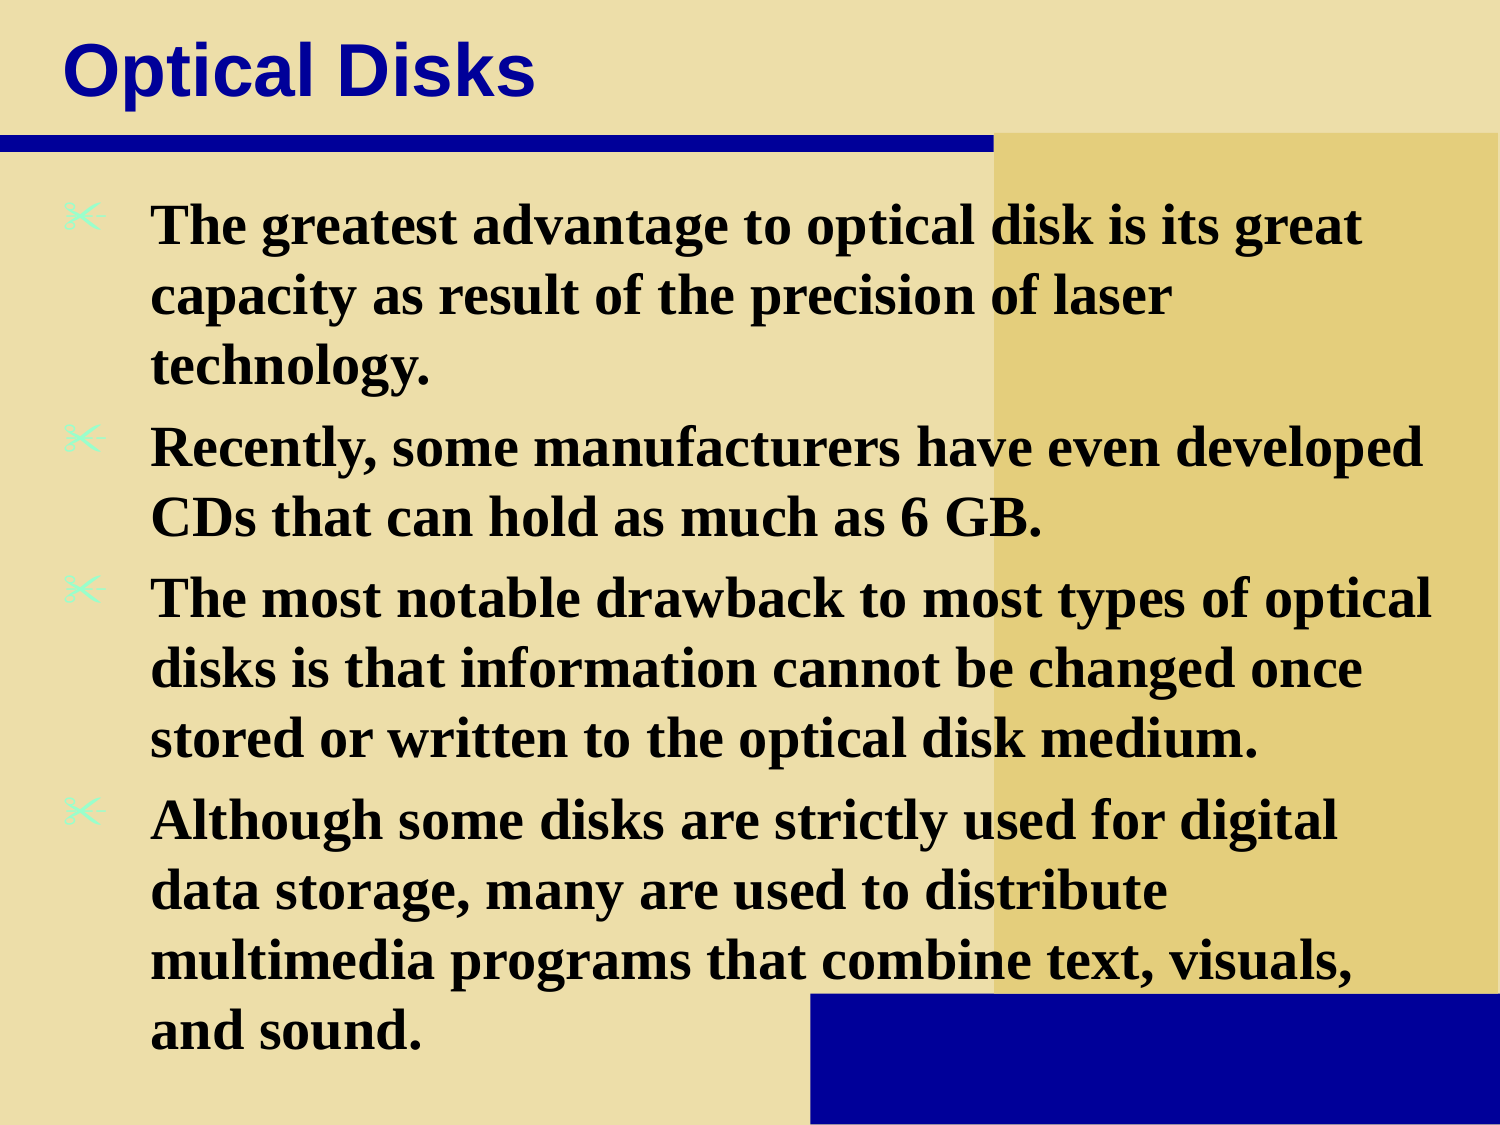

# Optical Disks
The greatest advantage to optical disk is its great capacity as result of the precision of laser technology.
Recently, some manufacturers have even developed CDs that can hold as much as 6 GB.
The most notable drawback to most types of optical disks is that information cannot be changed once stored or written to the optical disk medium.
Although some disks are strictly used for digital data storage, many are used to distribute multimedia programs that combine text, visuals, and sound.